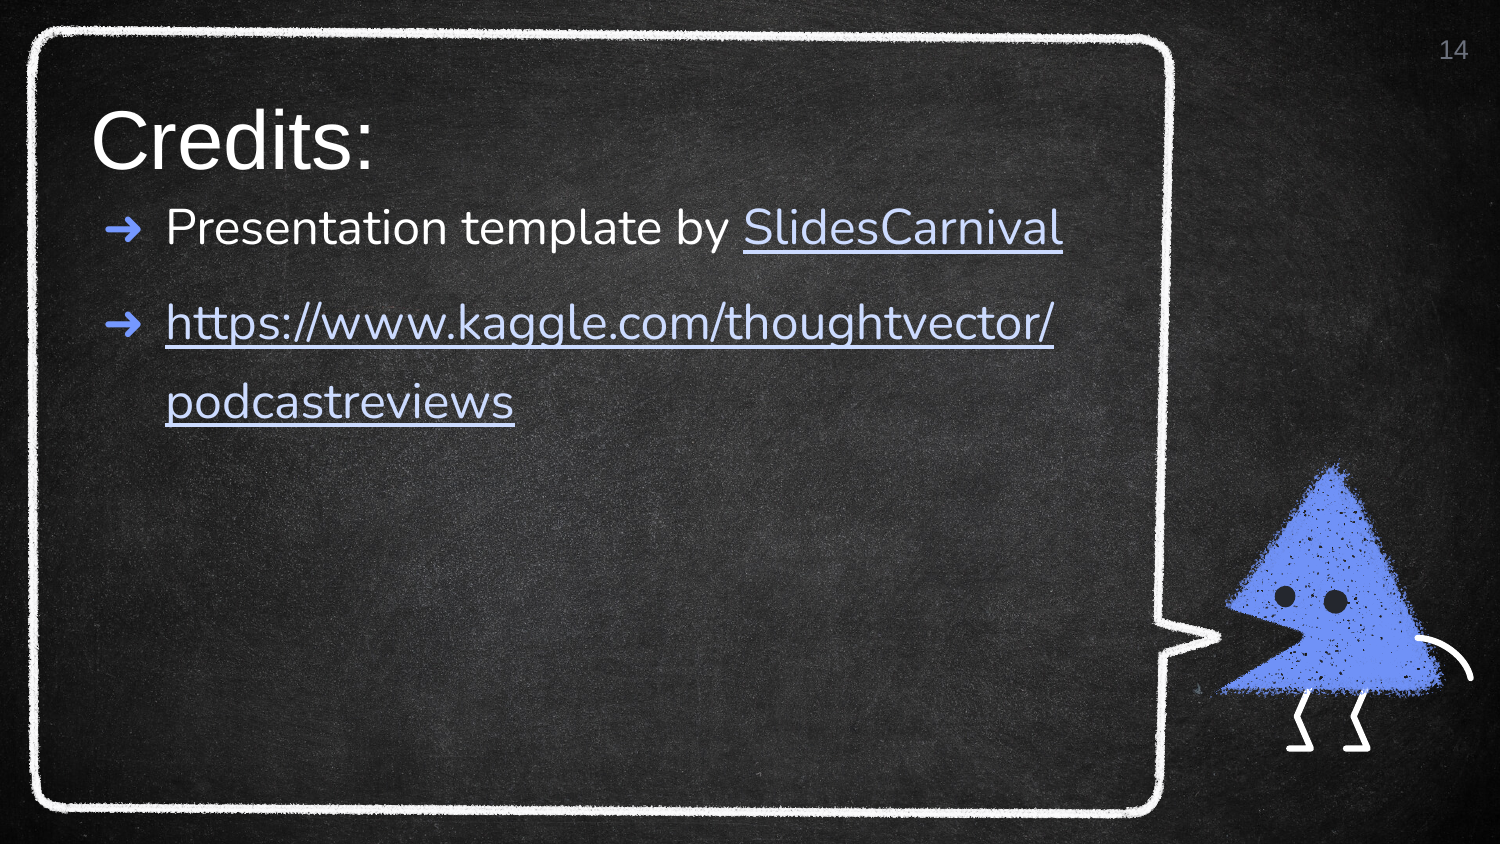

14
# Credits:
Presentation template by SlidesCarnival
https://www.kaggle.com/thoughtvector/podcastreviews